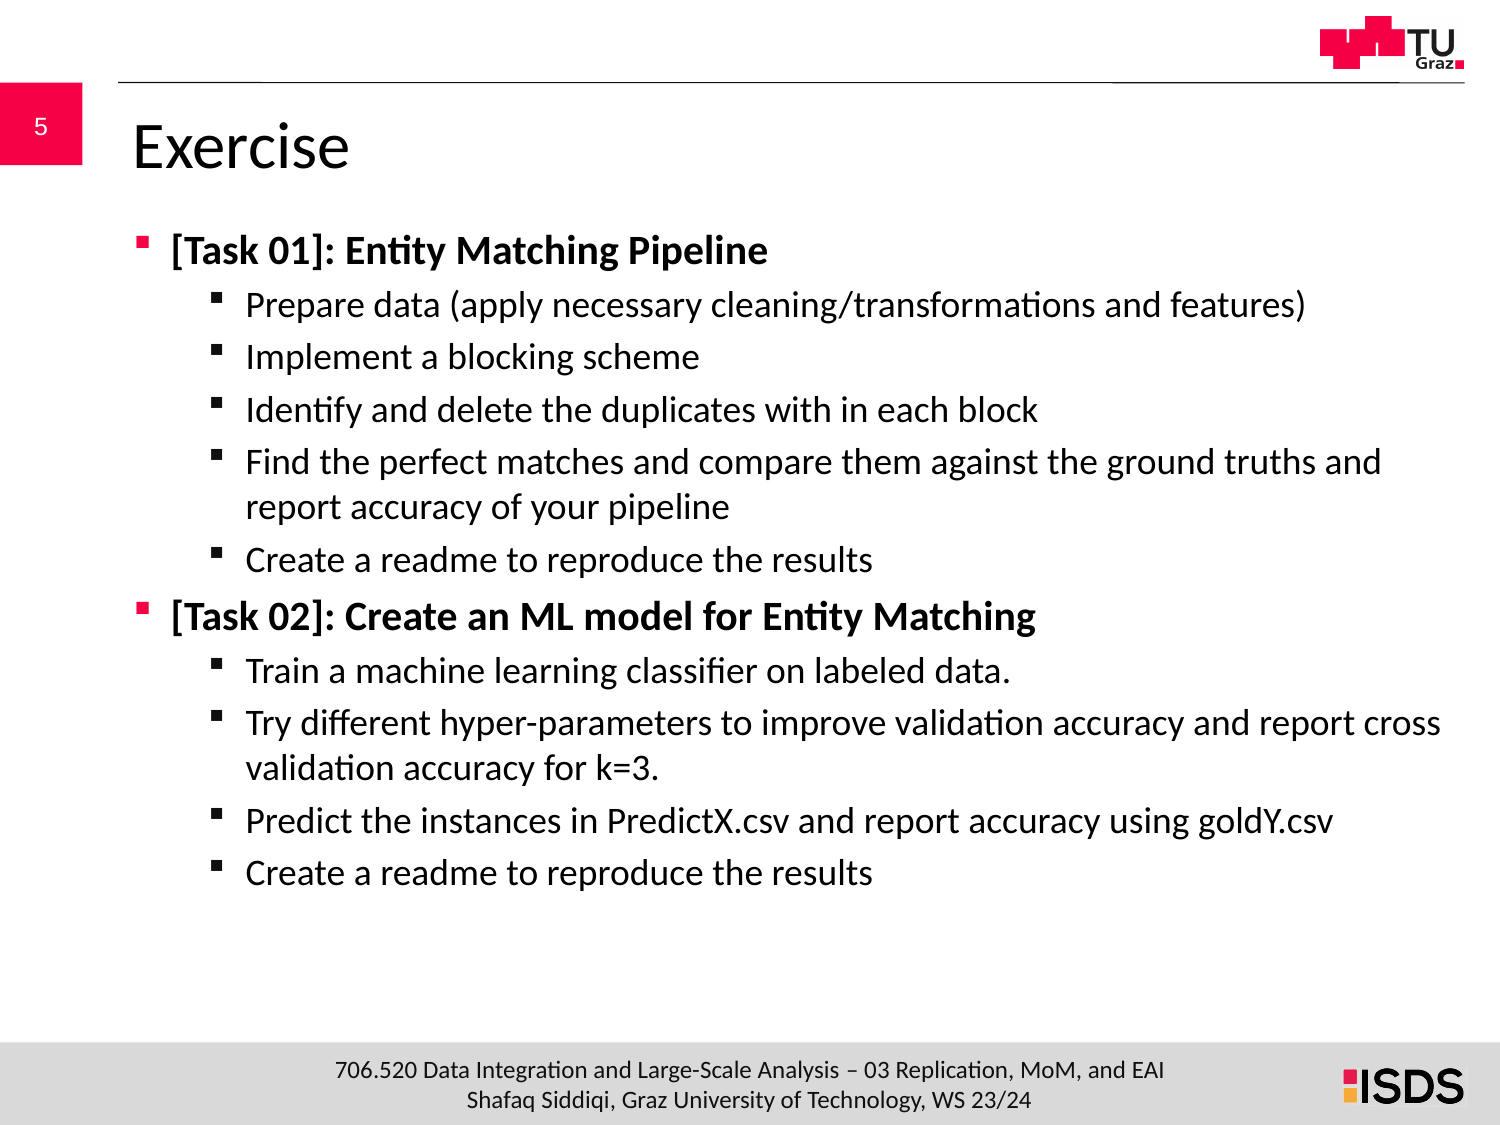

# Exercise
[Task 01]: Entity Matching Pipeline
Prepare data (apply necessary cleaning/transformations and features)
Implement a blocking scheme
Identify and delete the duplicates with in each block
Find the perfect matches and compare them against the ground truths and report accuracy of your pipeline
Create a readme to reproduce the results
[Task 02]: Create an ML model for Entity Matching
Train a machine learning classifier on labeled data.
Try different hyper-parameters to improve validation accuracy and report cross validation accuracy for k=3.
Predict the instances in PredictX.csv and report accuracy using goldY.csv
Create a readme to reproduce the results